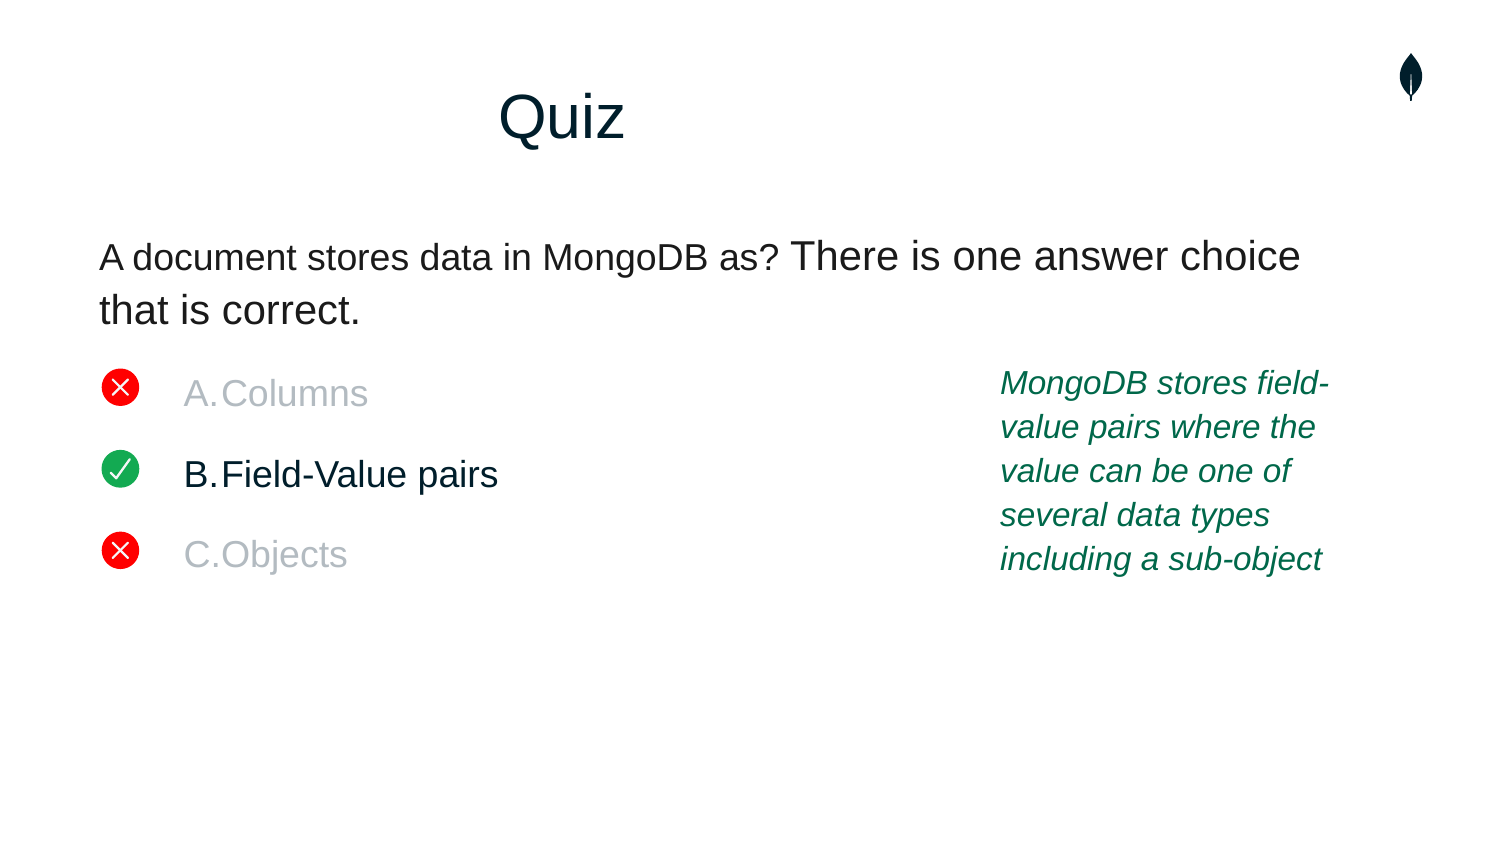

# Quiz
A document stores data in MongoDB as? There is one answer choice that is correct.
Columns
Field-Value pairs
Objects
MongoDB stores field-value pairs where the value can be one of several data types including a sub-object